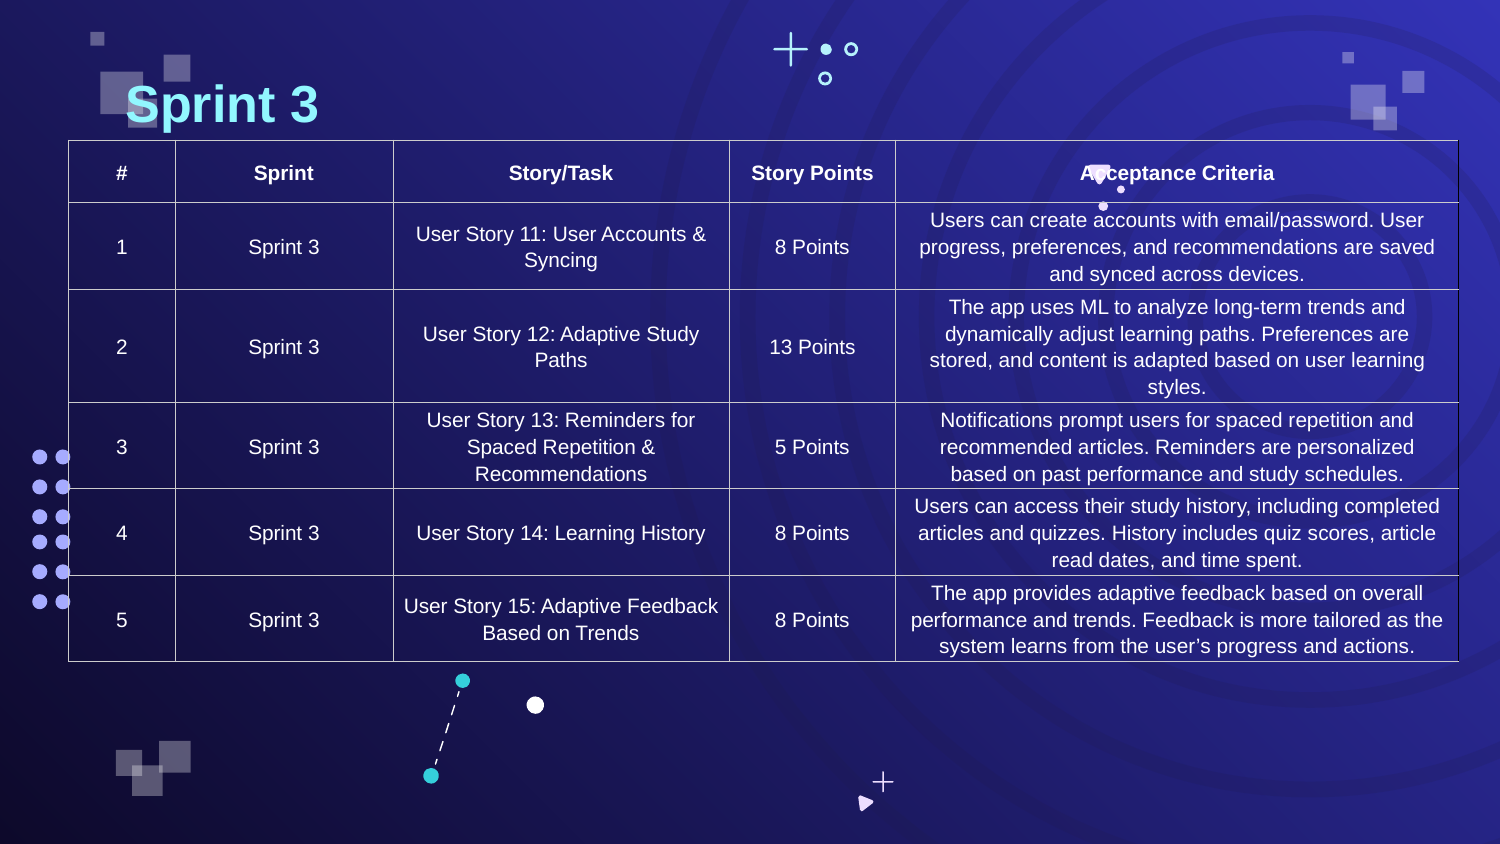

# Sprint 3
| # | Sprint | Story/Task | Story Points | Acceptance Criteria |
| --- | --- | --- | --- | --- |
| 1 | Sprint 3 | User Story 11: User Accounts & Syncing | 8 Points | Users can create accounts with email/password. User progress, preferences, and recommendations are saved and synced across devices. |
| 2 | Sprint 3 | User Story 12: Adaptive Study Paths | 13 Points | The app uses ML to analyze long-term trends and dynamically adjust learning paths. Preferences are stored, and content is adapted based on user learning styles. |
| 3 | Sprint 3 | User Story 13: Reminders for Spaced Repetition & Recommendations | 5 Points | Notifications prompt users for spaced repetition and recommended articles. Reminders are personalized based on past performance and study schedules. |
| 4 | Sprint 3 | User Story 14: Learning History | 8 Points | Users can access their study history, including completed articles and quizzes. History includes quiz scores, article read dates, and time spent. |
| 5 | Sprint 3 | User Story 15: Adaptive Feedback Based on Trends | 8 Points | The app provides adaptive feedback based on overall performance and trends. Feedback is more tailored as the system learns from the user’s progress and actions. |